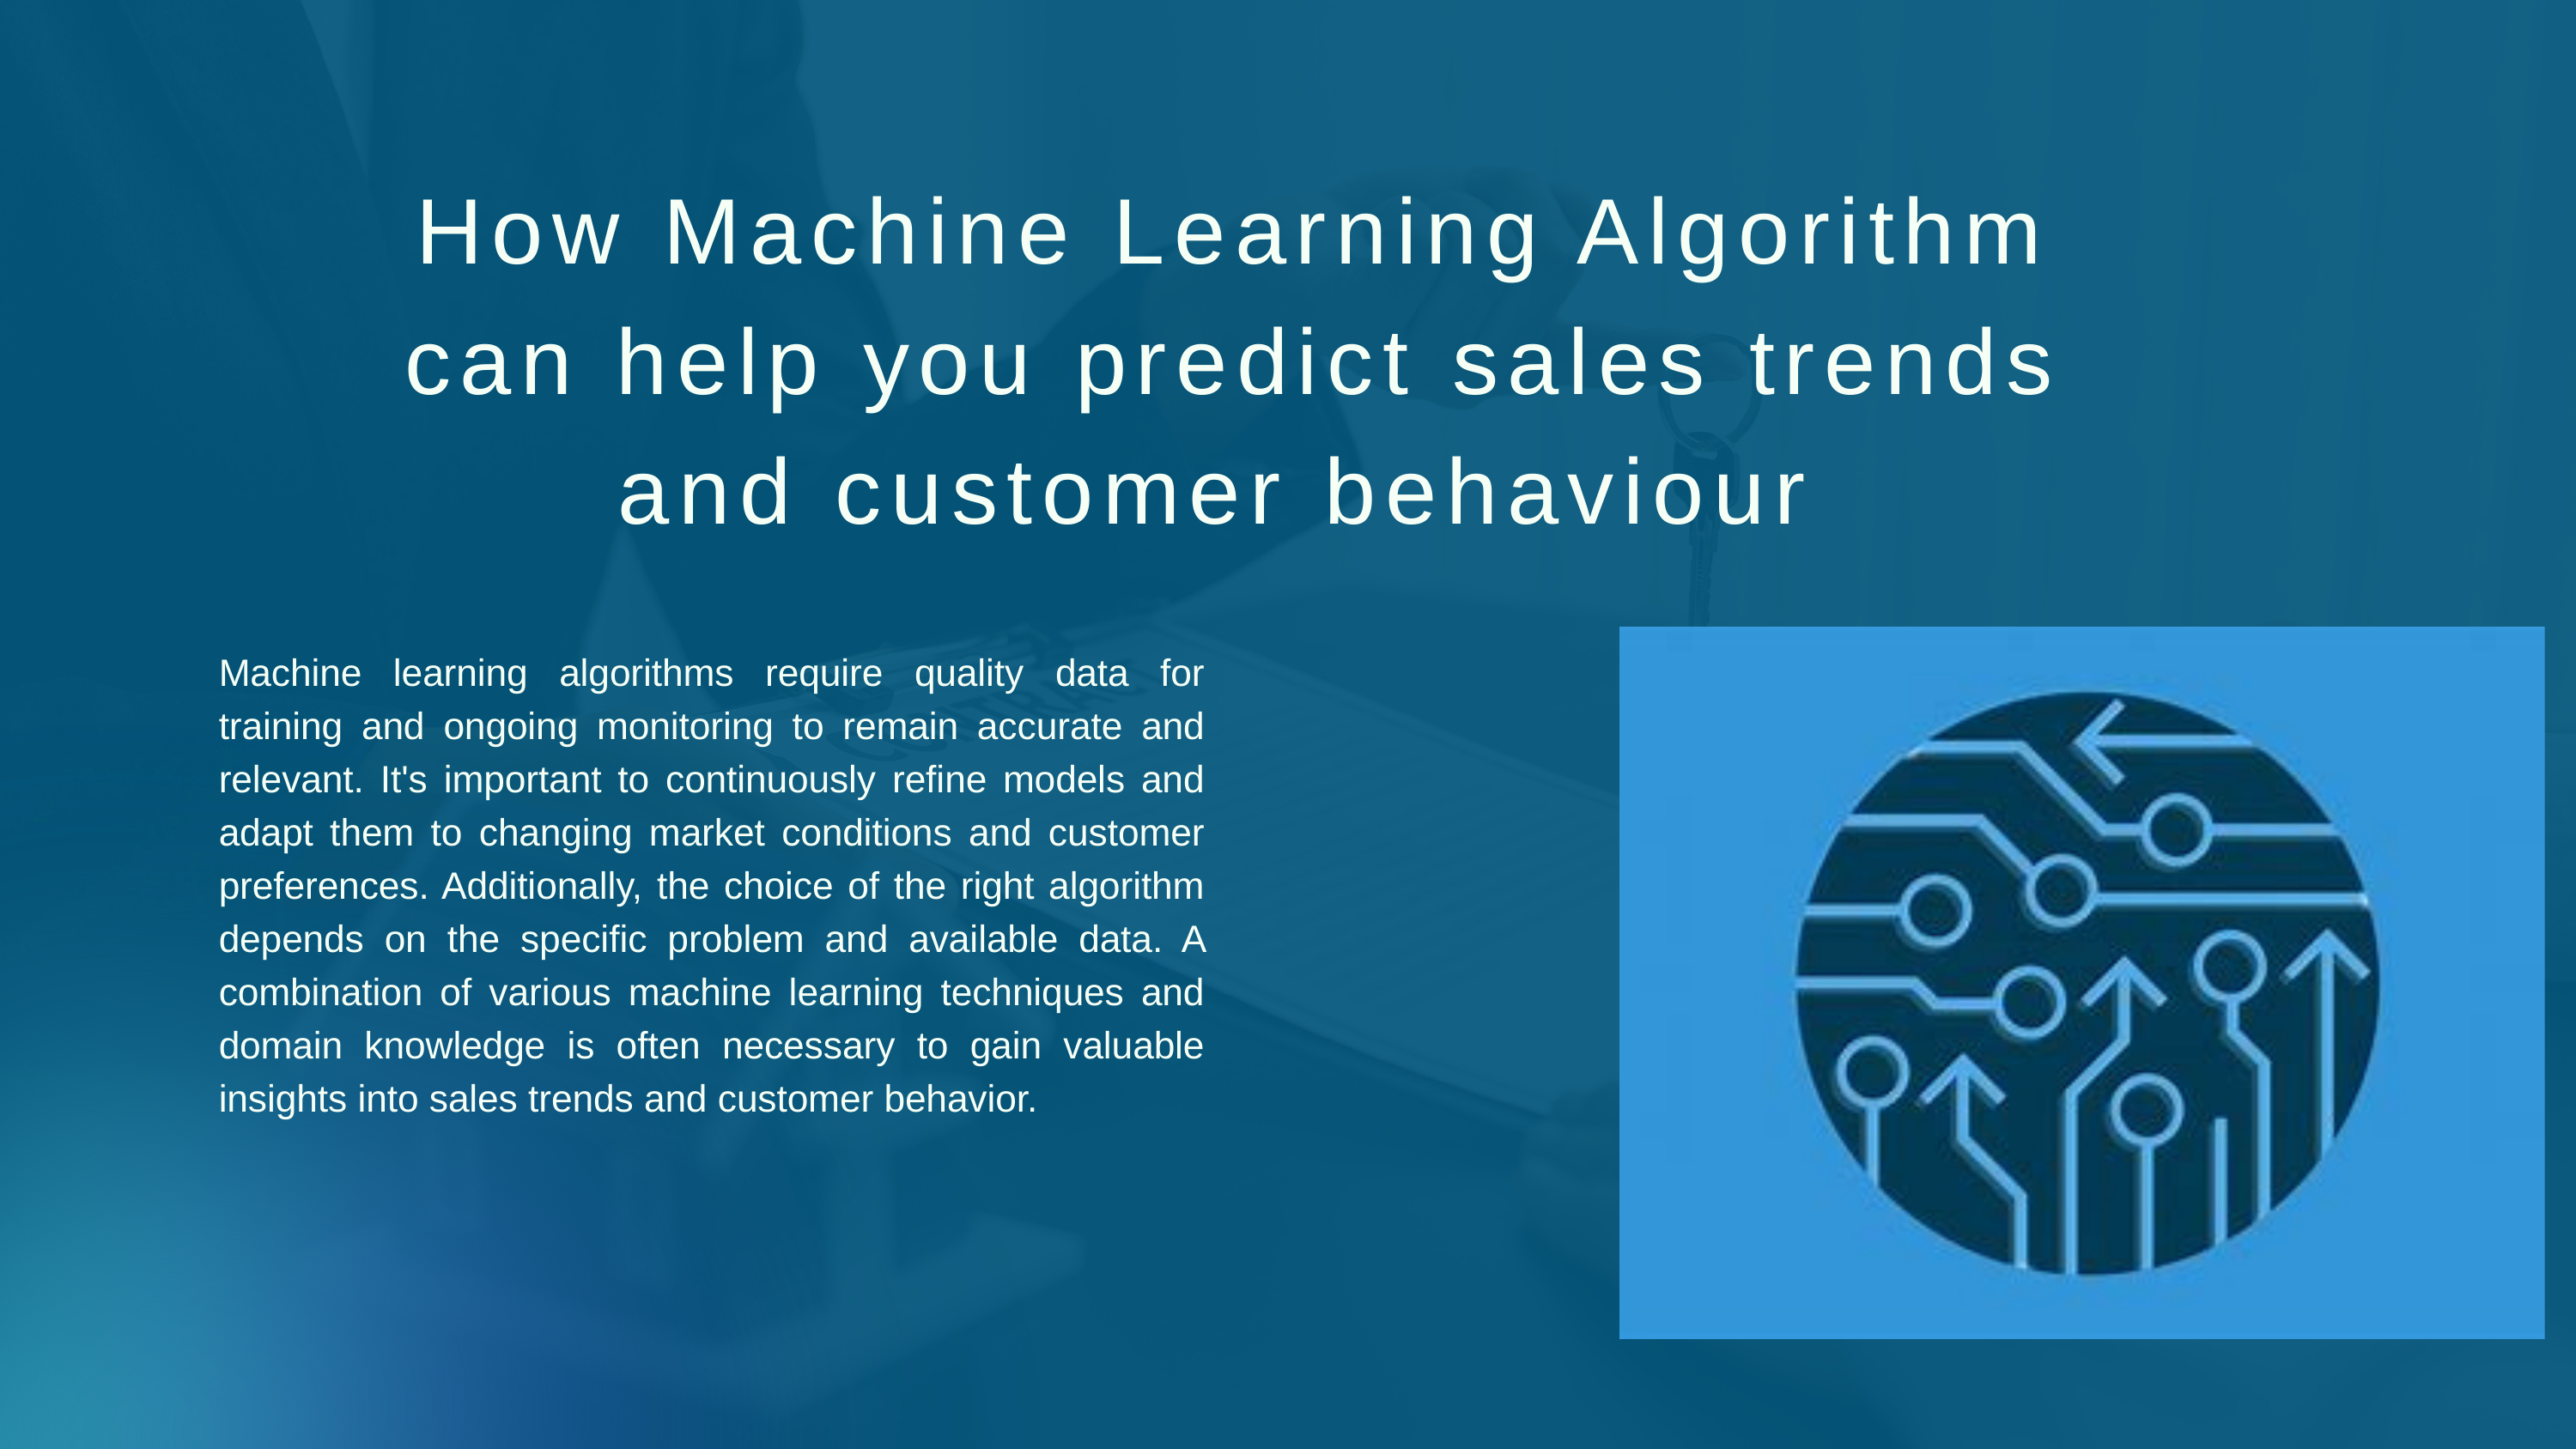

How Machine Learning Algorithm
can help you predict sales trends
and customer behaviour

Machine learning algorithms require quality data for training and ongoing monitoring to remain accurate and relevant. It's important to continuously refine models and adapt them to changing market conditions and customer preferences. Additionally, the choice of the right algorithm depends on the specific problem and available data. A combination of various machine learning techniques and domain knowledge is often necessary to gain valuable insights into sales trends and customer behavior.